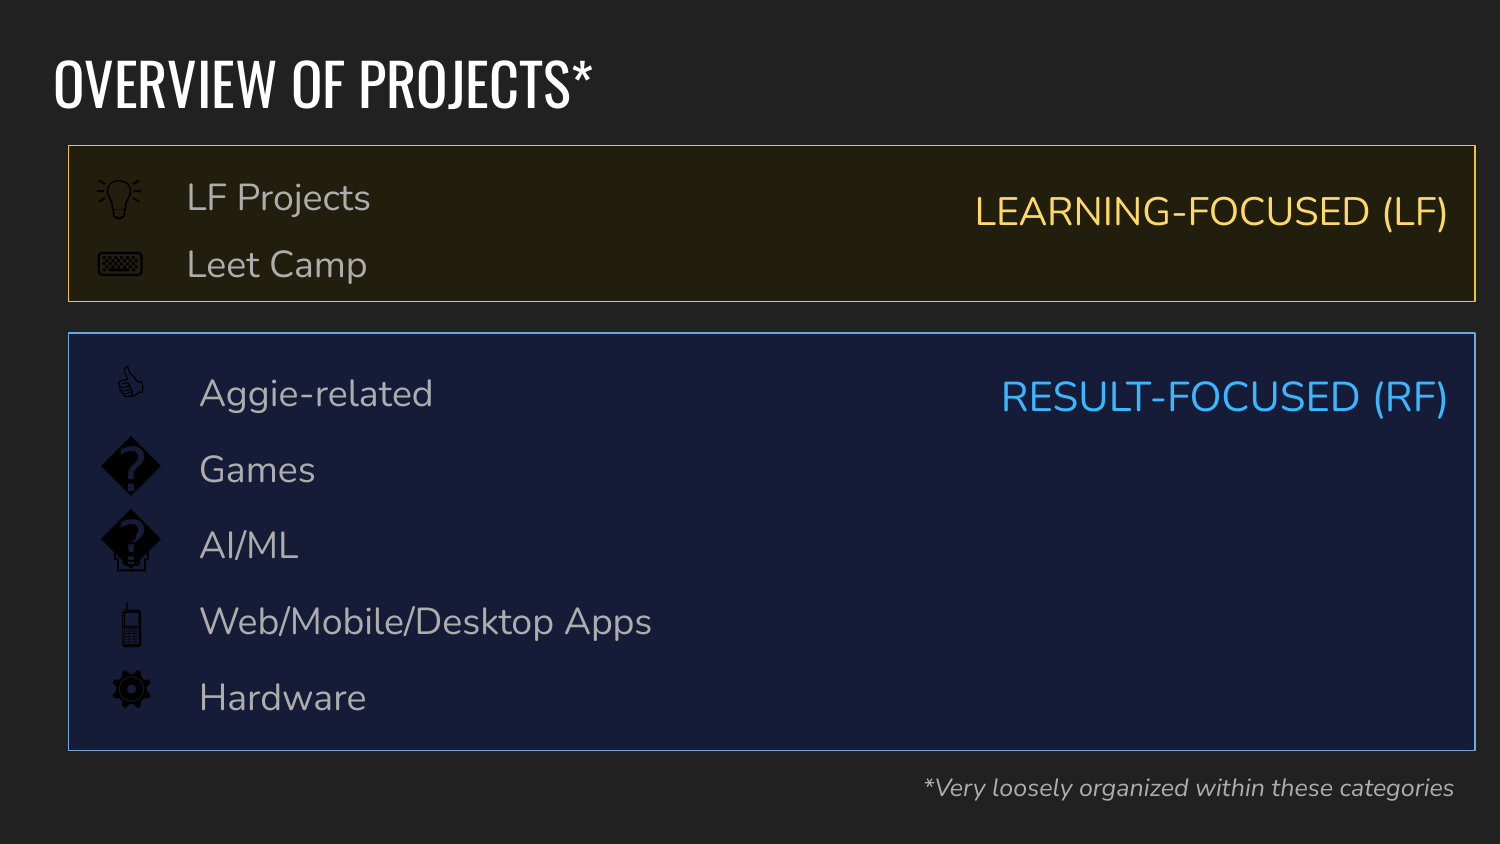

# OVERVIEW OF PROJECTS*

💡
LF Projects
LEARNING-FOCUSED (LF)
⌨️
Leet Camp

👍
RESULT-FOCUSED (RF)
Aggie-related
👾
Games
AI/ML
🤖
Web/Mobile/Desktop Apps
📱
⚙️
Hardware
*Very loosely organized within these categories